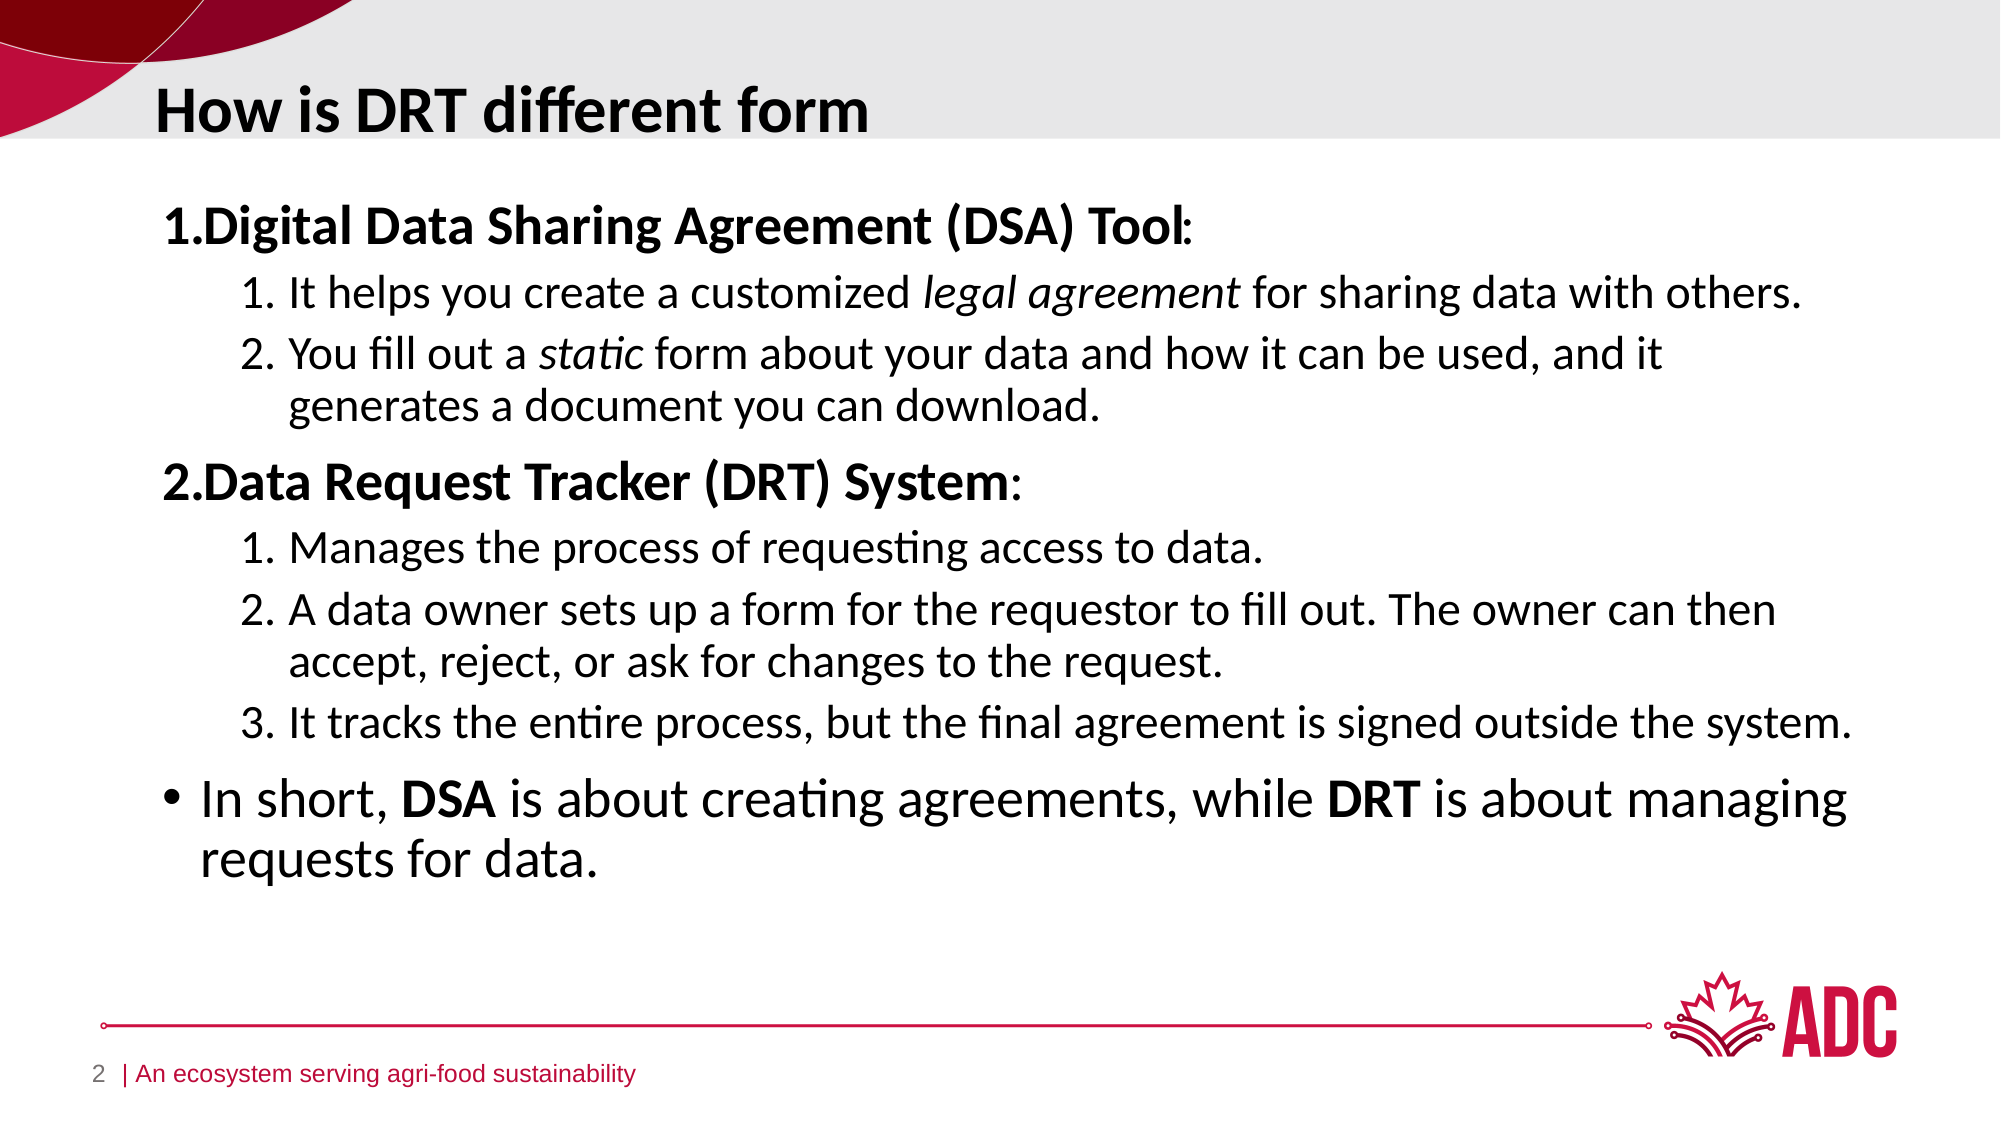

How is DRT different form
Digital Data Sharing Agreement (DSA) Tool:
It helps you create a customized legal agreement for sharing data with others.
You fill out a static form about your data and how it can be used, and it generates a document you can download.
Data Request Tracker (DRT) System:
Manages the process of requesting access to data.
A data owner sets up a form for the requestor to fill out. The owner can then accept, reject, or ask for changes to the request.
It tracks the entire process, but the final agreement is signed outside the system.
In short, DSA is about creating agreements, while DRT is about managing requests for data.
2
| An ecosystem serving agri-food sustainability